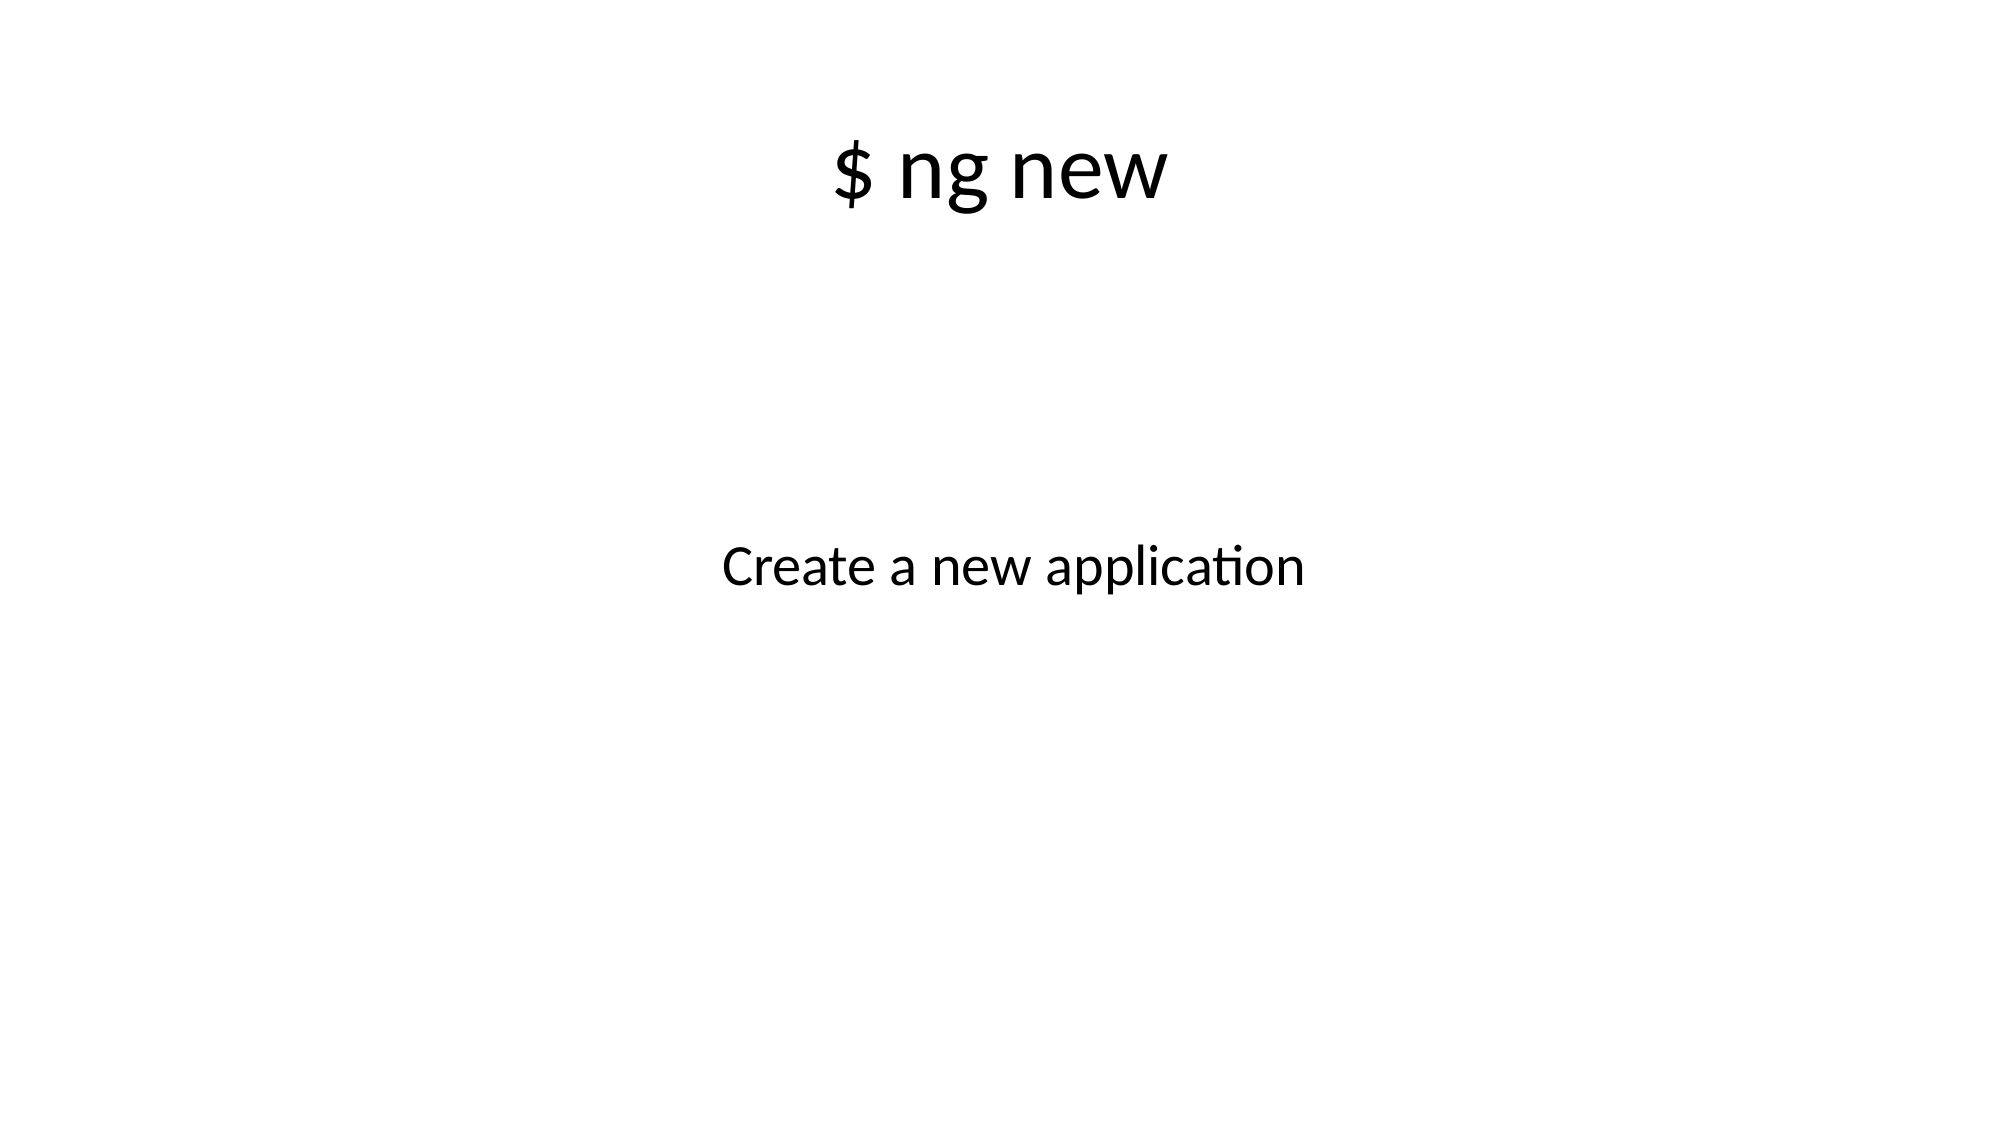

# $ ng new
Create a new application